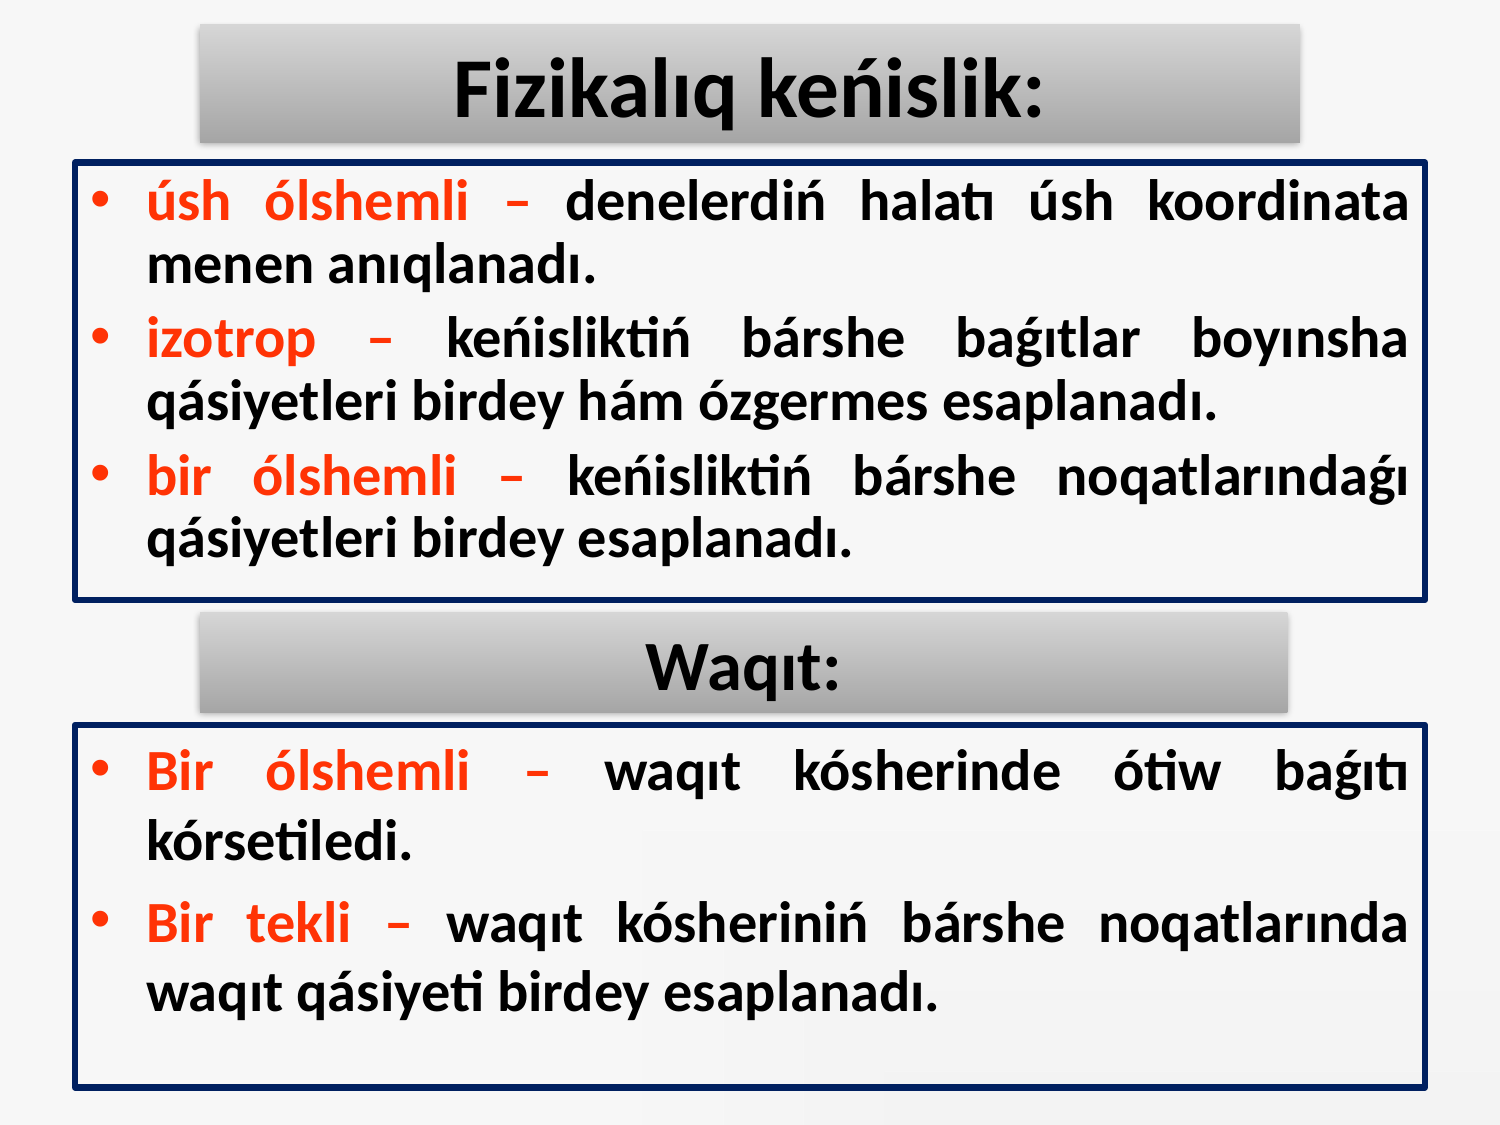

# Fizikalıq keńislik:
úsh ólshemli – denelerdiń halatı úsh koordinata menen anıqlanadı.
izotrop – keńisliktiń bárshe baǵıtlar boyınsha qásiyetleri birdey hám ózgermes esaplanadı.
bir ólshemli – keńisliktiń bárshe noqatlarındaǵı qásiyetleri birdey esaplanadı.
Waqıt:
Bir ólshemli – waqıt kósherinde ótiw baǵıtı kórsetiledi.
Bir tekli – waqıt kósheriniń bárshe noqatlarında waqıt qásiyeti birdey esaplanadı.